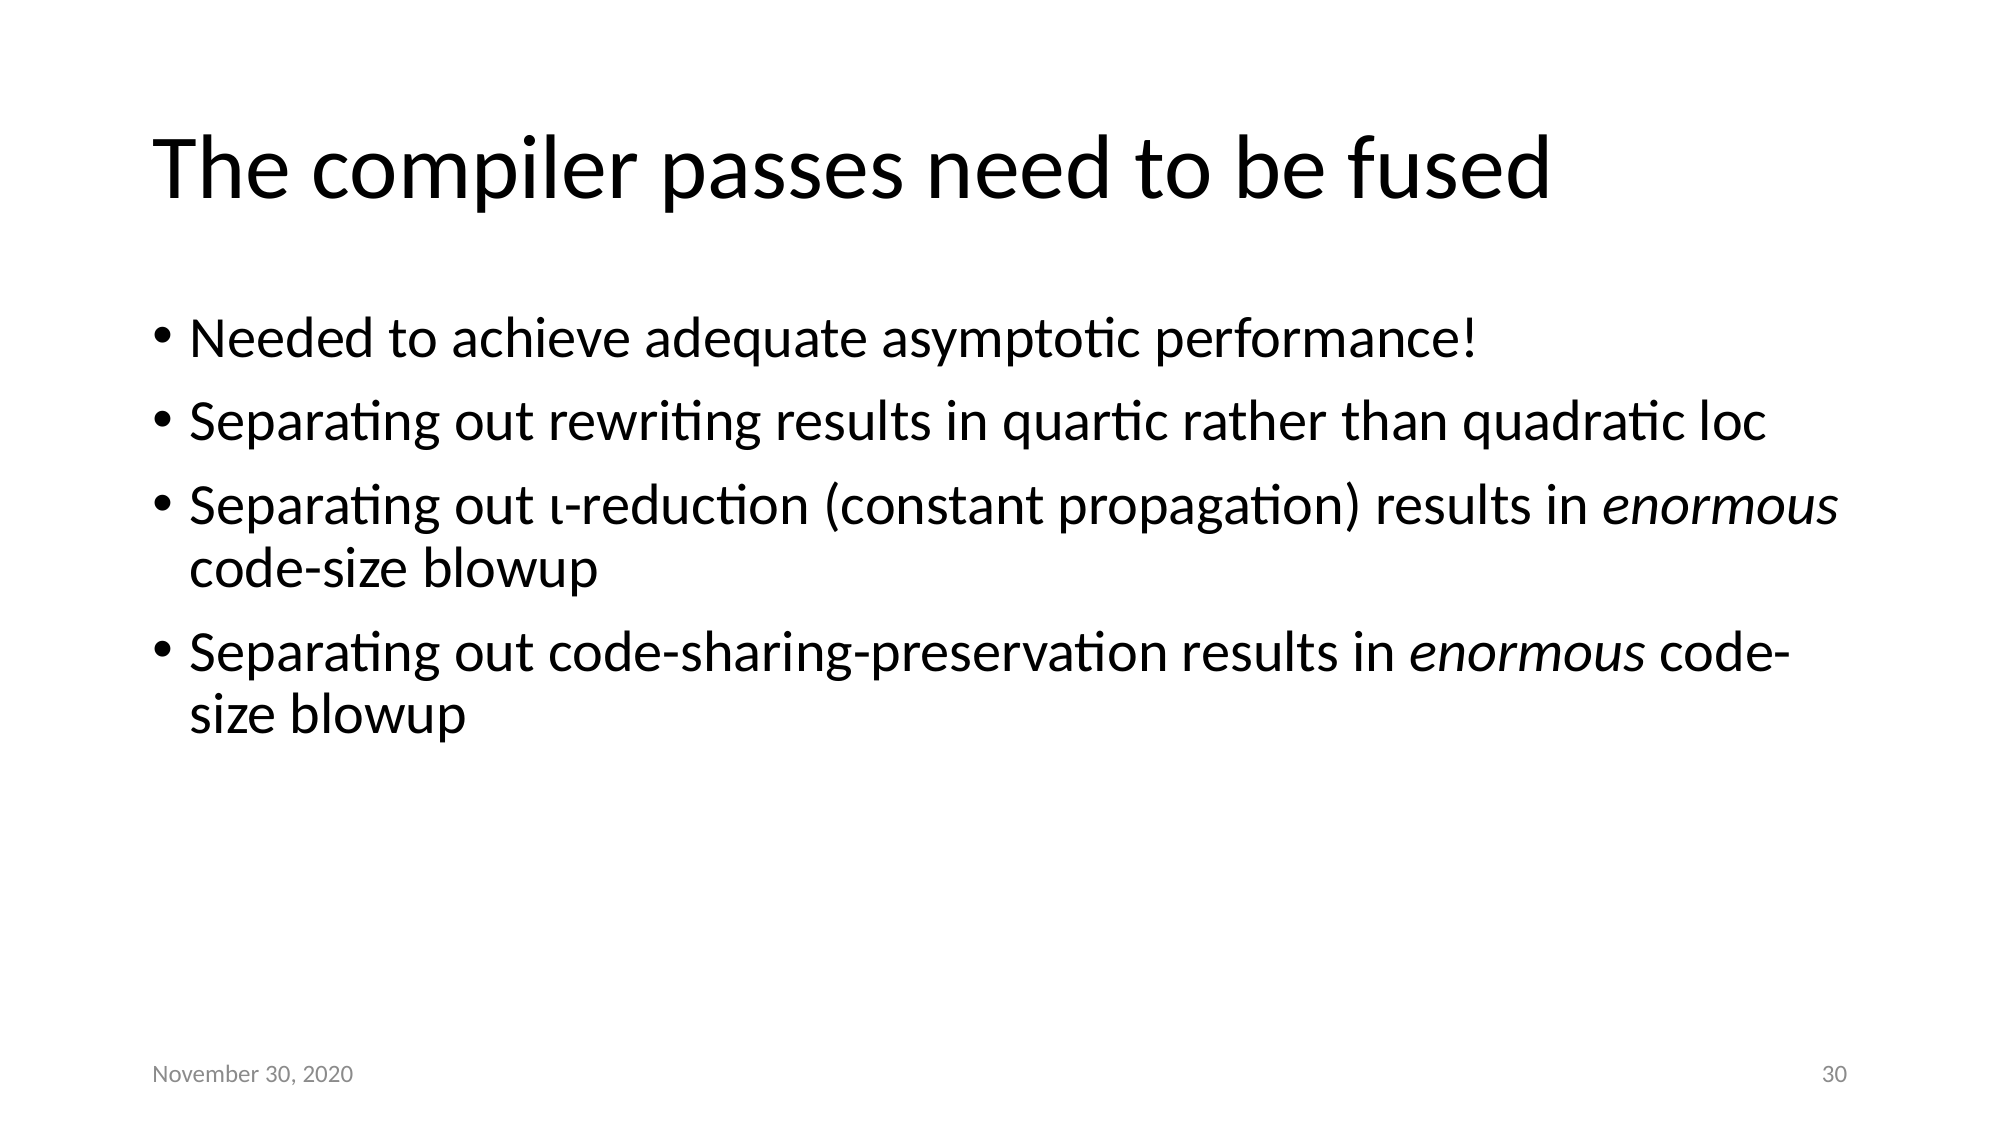

# The compiler passes need to be fused
Needed to achieve adequate asymptotic performance!
Separating out rewriting results in quartic rather than quadratic loc
Separating out ι-reduction (constant propagation) results in enormous code-size blowup
Separating out code-sharing-preservation results in enormous code-size blowup

November 30, 2020
30